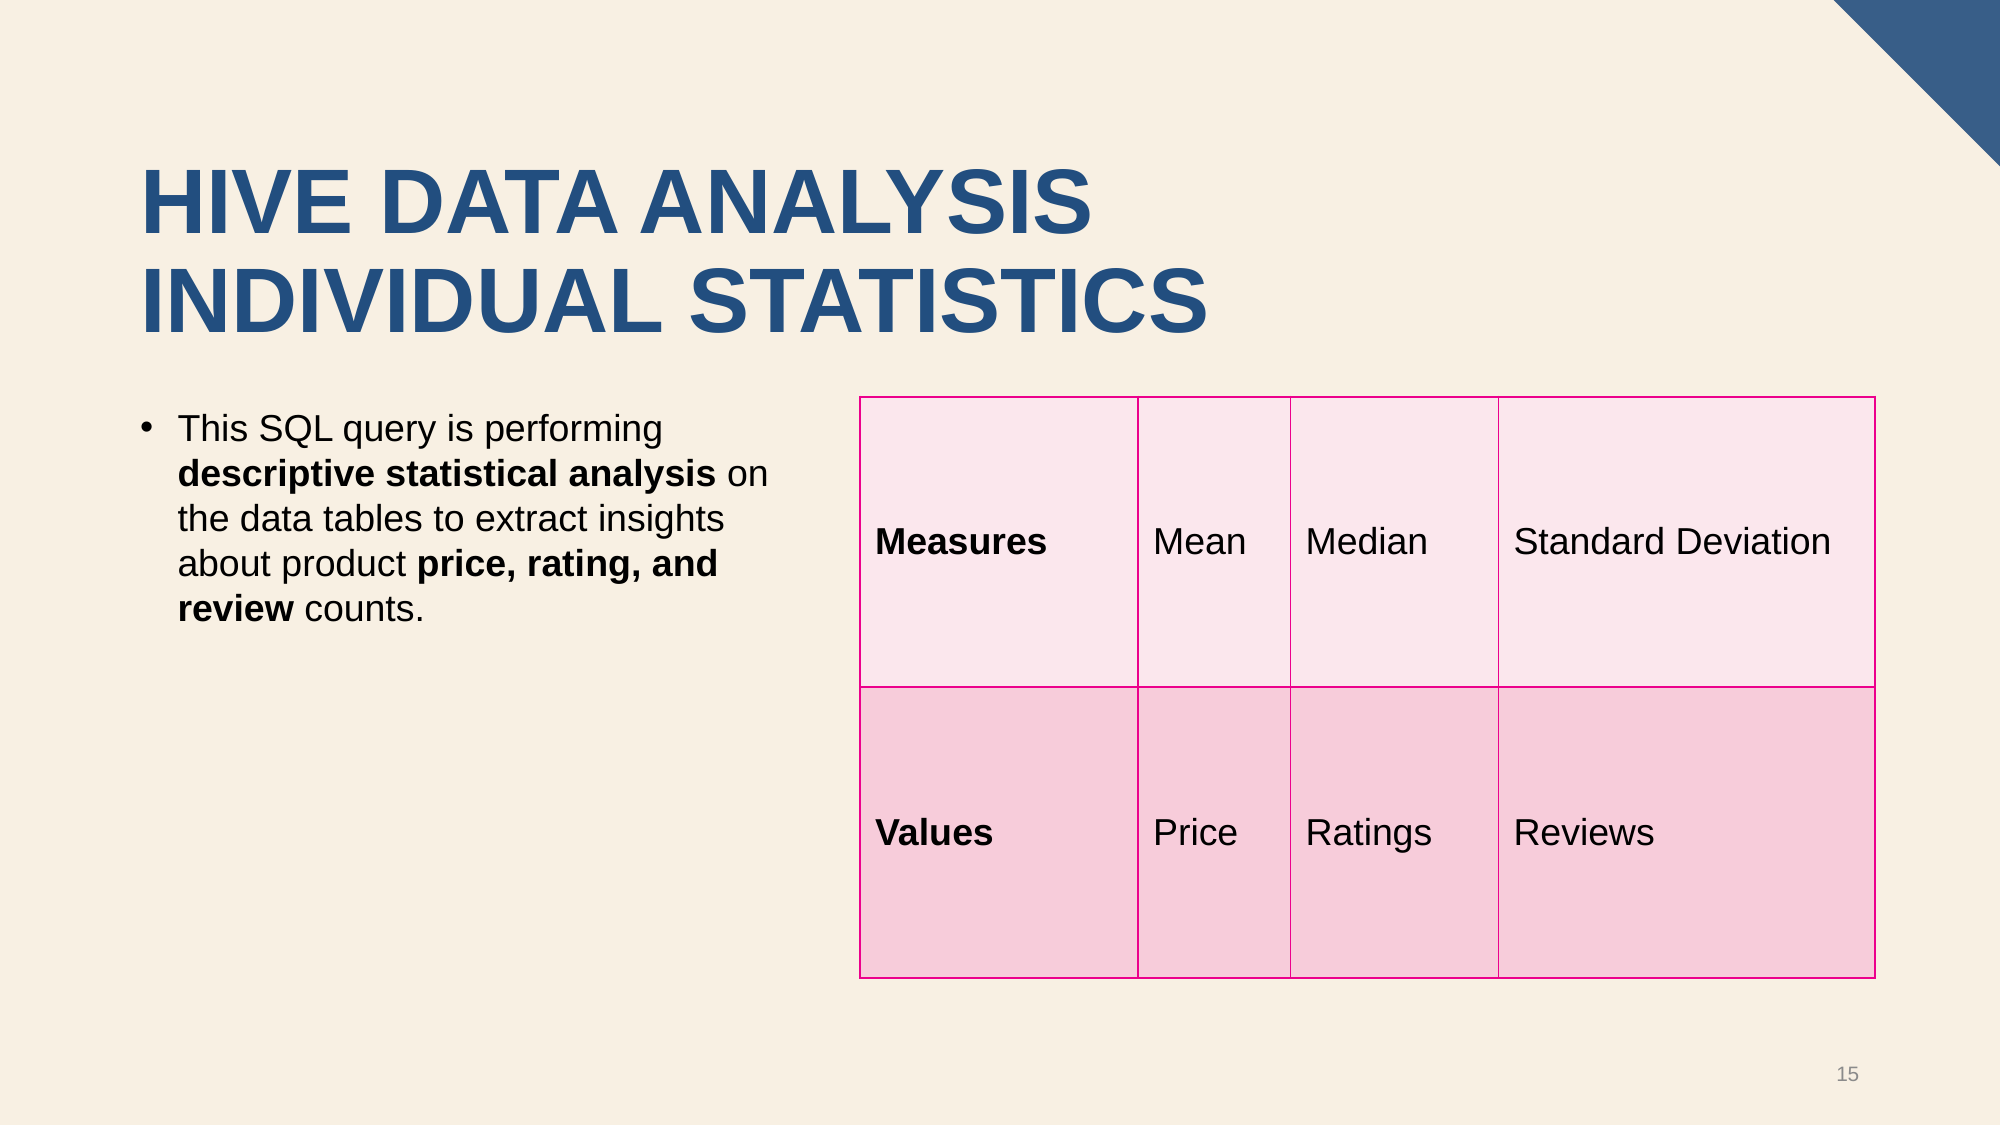

# Hive data analysis Individual statistics
This SQL query is performing descriptive statistical analysis on the data tables to extract insights about product price, rating, and review counts.
| Measures | Mean | Median | Standard Deviation |
| --- | --- | --- | --- |
| Values | Price | Ratings | Reviews​ |
15